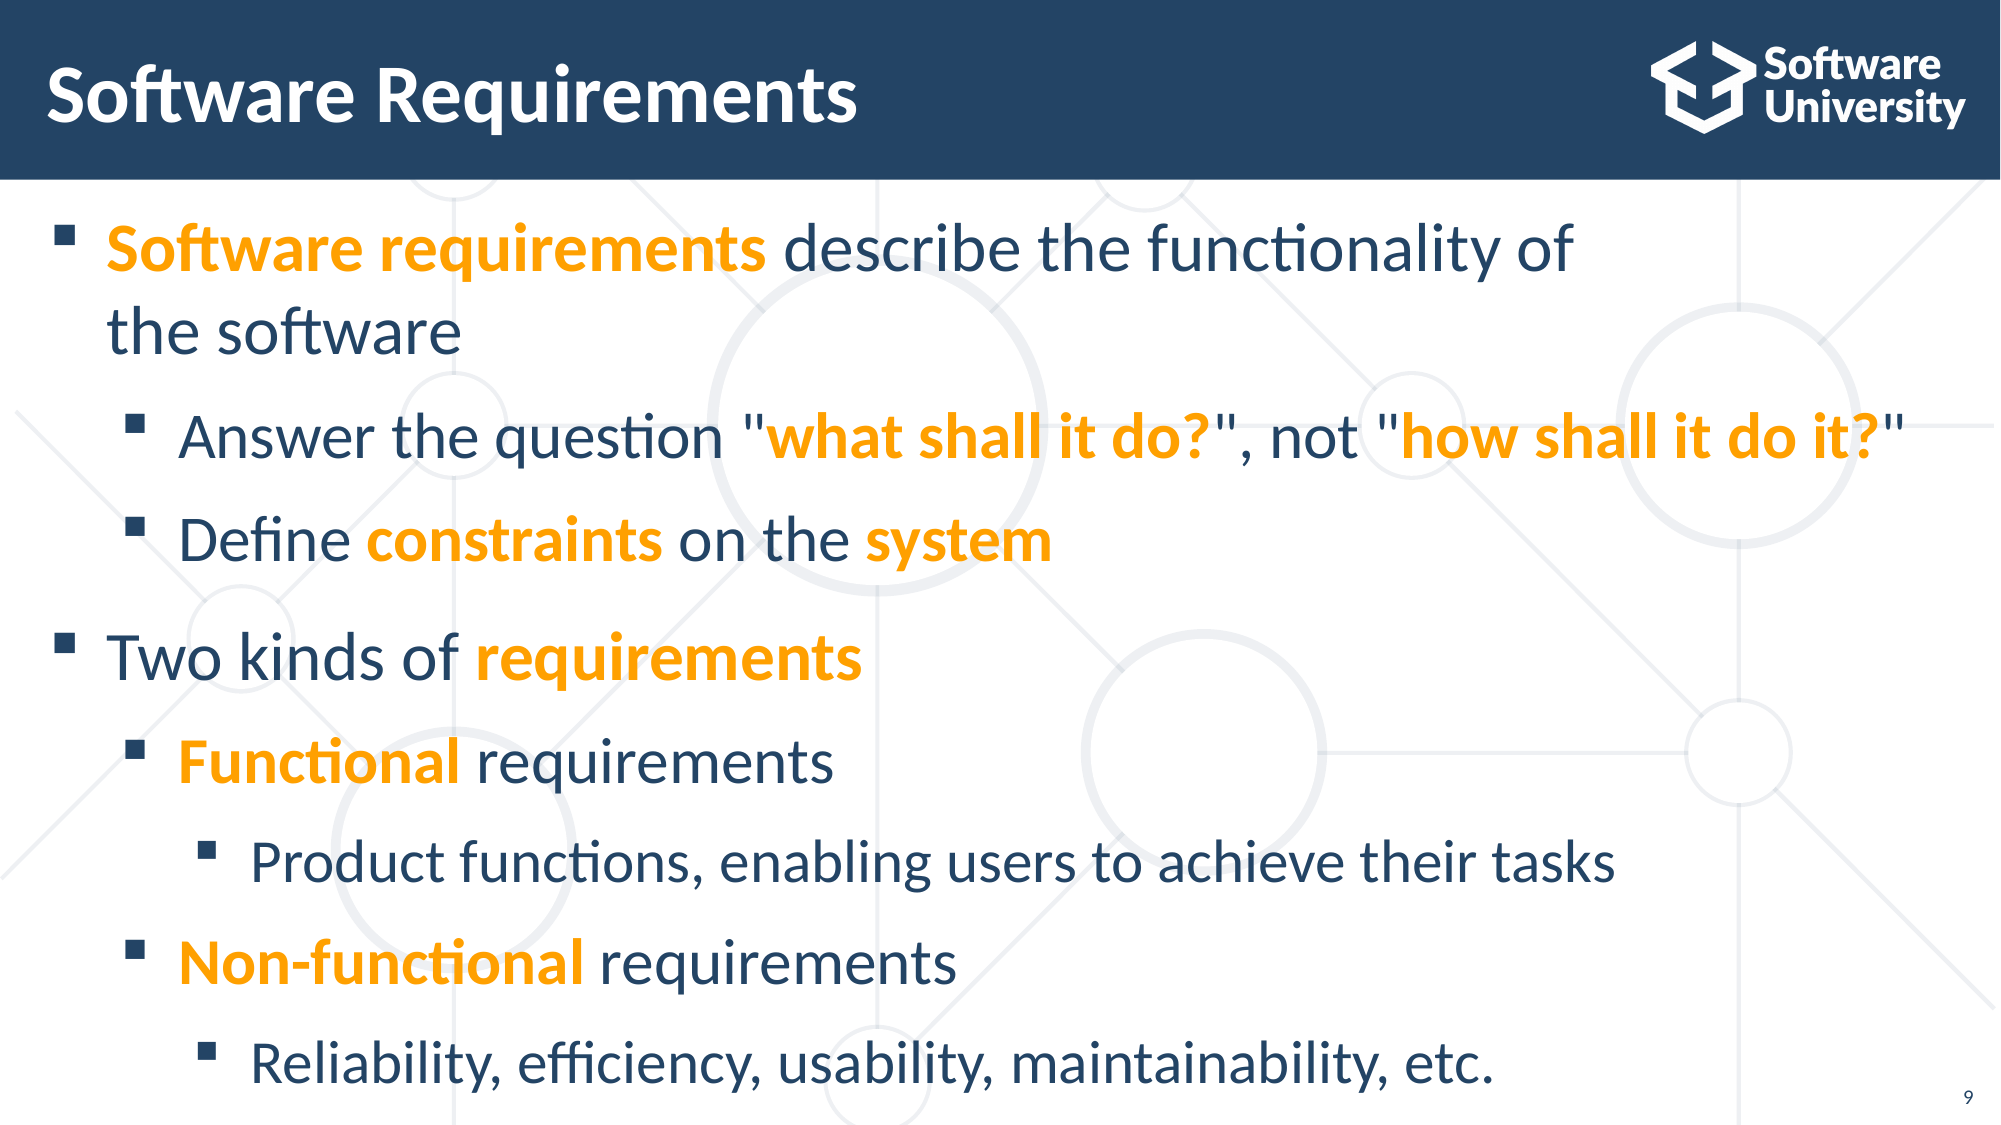

# Software Requirements
Software requirements describe the functionality of
the software
Answer the question "what shall it do?", not "how shall it do it?"
Define constraints on the system
Two kinds of requirements
Functional requirements
Product functions, enabling users to achieve their tasks
Non-functional requirements
Reliability, efficiency, usability, maintainability, etc.
9